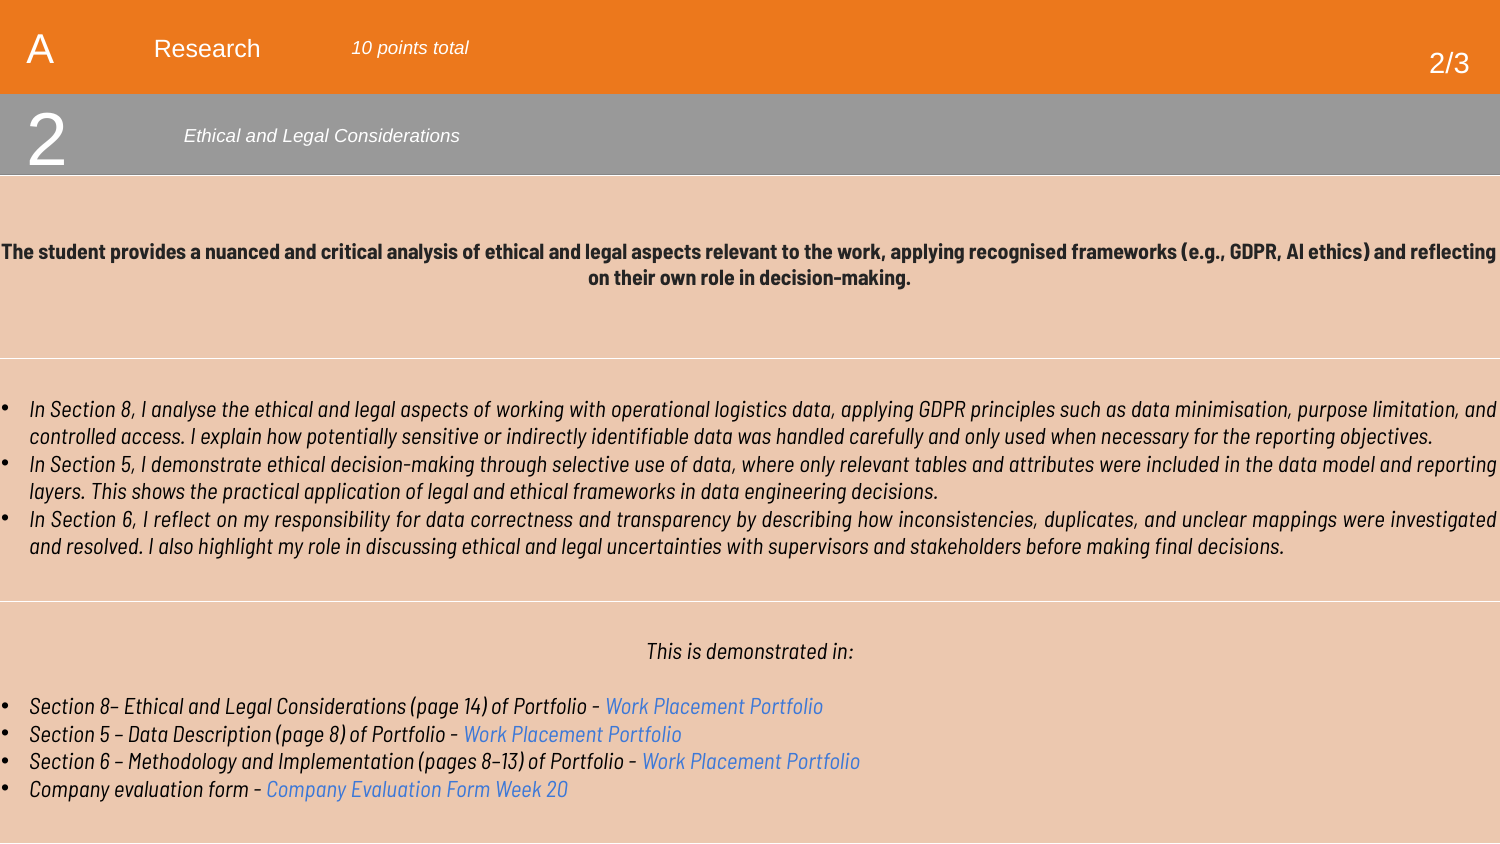

# A
Research
10 points total
2/3
2
Ethical and Legal Considerations
| The student provides a nuanced and critical analysis of ethical and legal aspects relevant to the work, applying recognised frameworks (e.g., GDPR, AI ethics) and reflecting on their own role in decision-making. |
| --- |
| In Section 8, I analyse the ethical and legal aspects of working with operational logistics data, applying GDPR principles such as data minimisation, purpose limitation, and controlled access. I explain how potentially sensitive or indirectly identifiable data was handled carefully and only used when necessary for the reporting objectives. In Section 5, I demonstrate ethical decision-making through selective use of data, where only relevant tables and attributes were included in the data model and reporting layers. This shows the practical application of legal and ethical frameworks in data engineering decisions. In Section 6, I reflect on my responsibility for data correctness and transparency by describing how inconsistencies, duplicates, and unclear mappings were investigated and resolved. I also highlight my role in discussing ethical and legal uncertainties with supervisors and stakeholders before making final decisions. |
| This is demonstrated in: Section 8– Ethical and Legal Considerations (page 14) of Portfolio - Work Placement Portfolio Section 5 – Data Description (page 8) of Portfolio - Work Placement Portfolio Section 6 – Methodology and Implementation (pages 8–13) of Portfolio - Work Placement Portfolio Company evaluation form - Company Evaluation Form Week 20 |